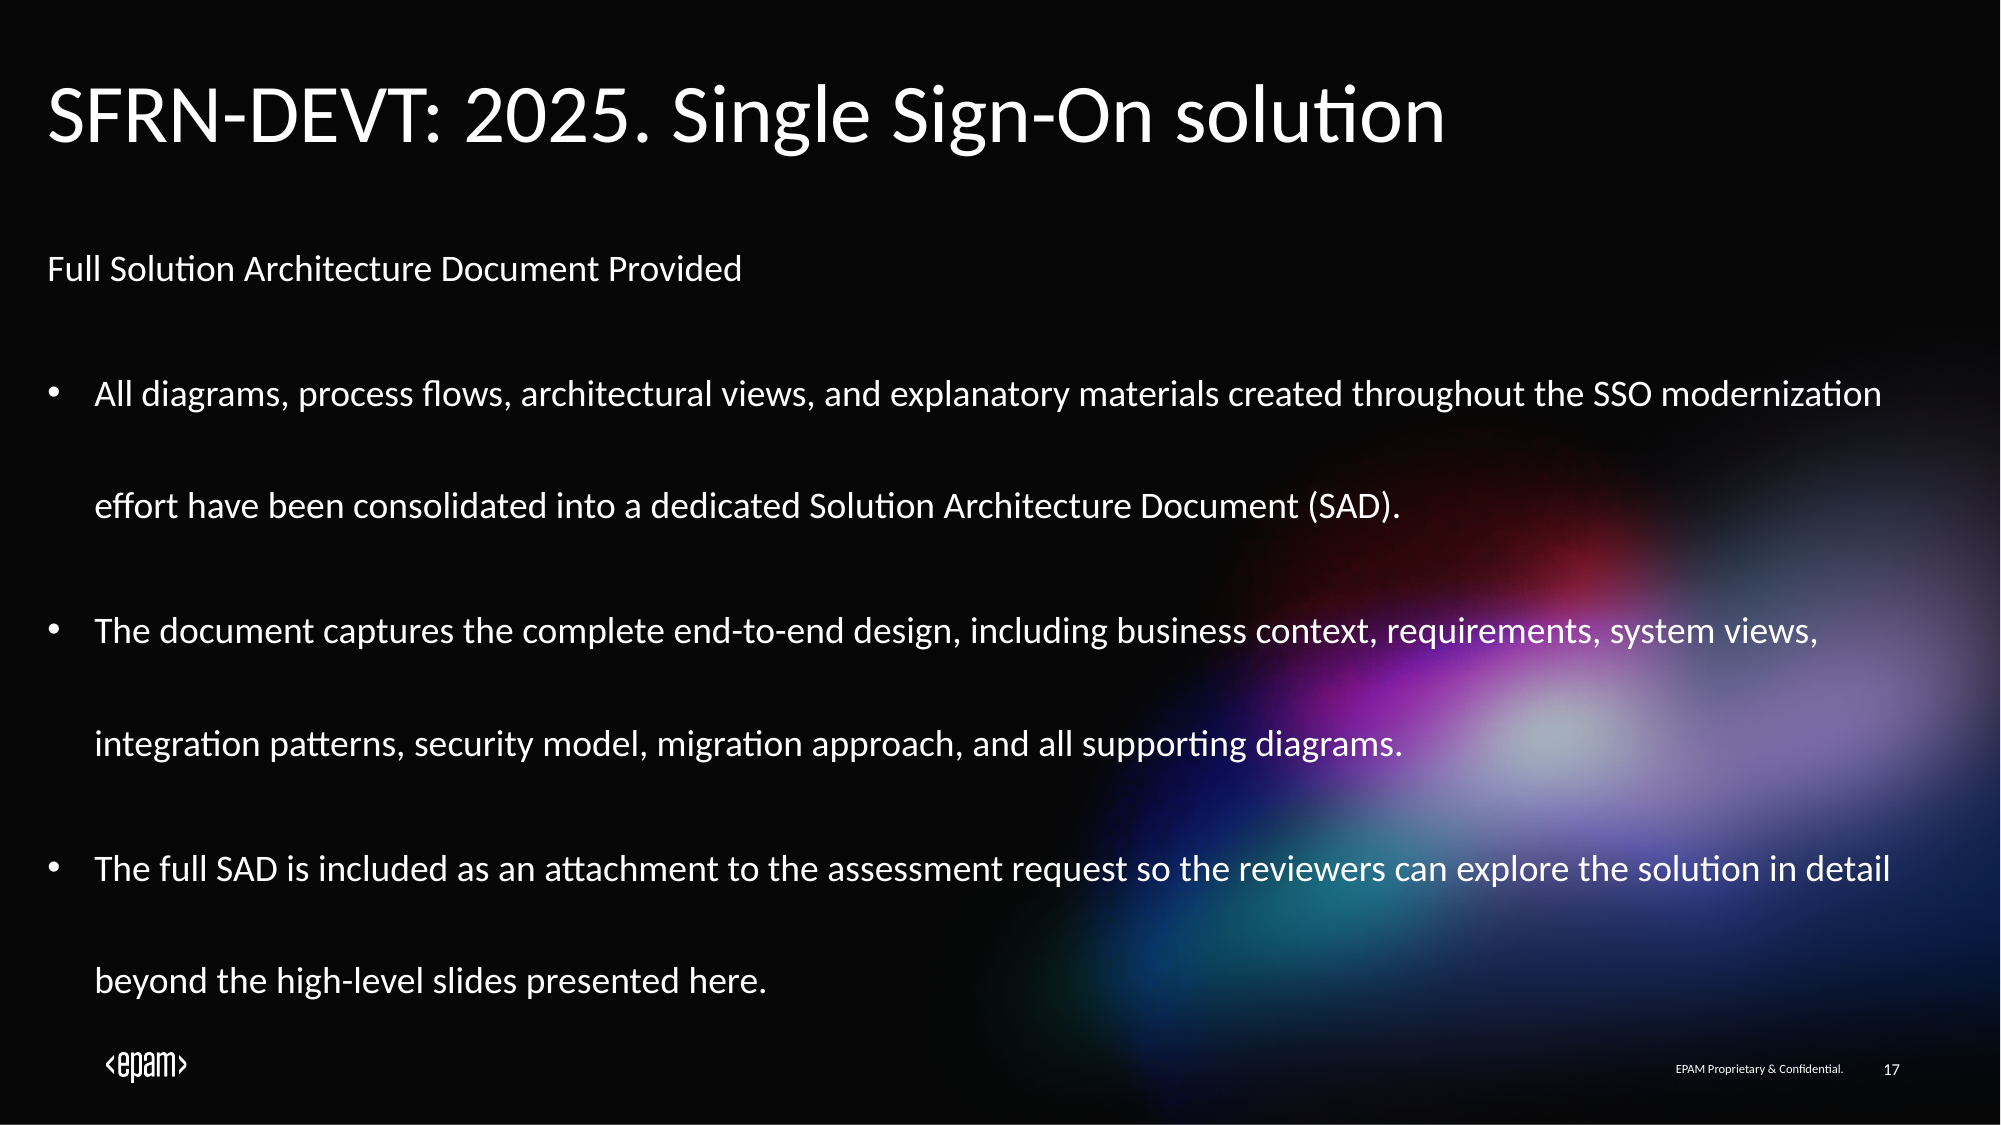

# SFRN-DEVT: 2025. Single Sign-On solution

Full Solution Architecture Document Provided
All diagrams, process flows, architectural views, and explanatory materials created throughout the SSO modernization effort have been consolidated into a dedicated Solution Architecture Document (SAD).
The document captures the complete end-to-end design, including business context, requirements, system views, integration patterns, security model, migration approach, and all supporting diagrams.
The full SAD is included as an attachment to the assessment request so the reviewers can explore the solution in detail beyond the high-level slides presented here.